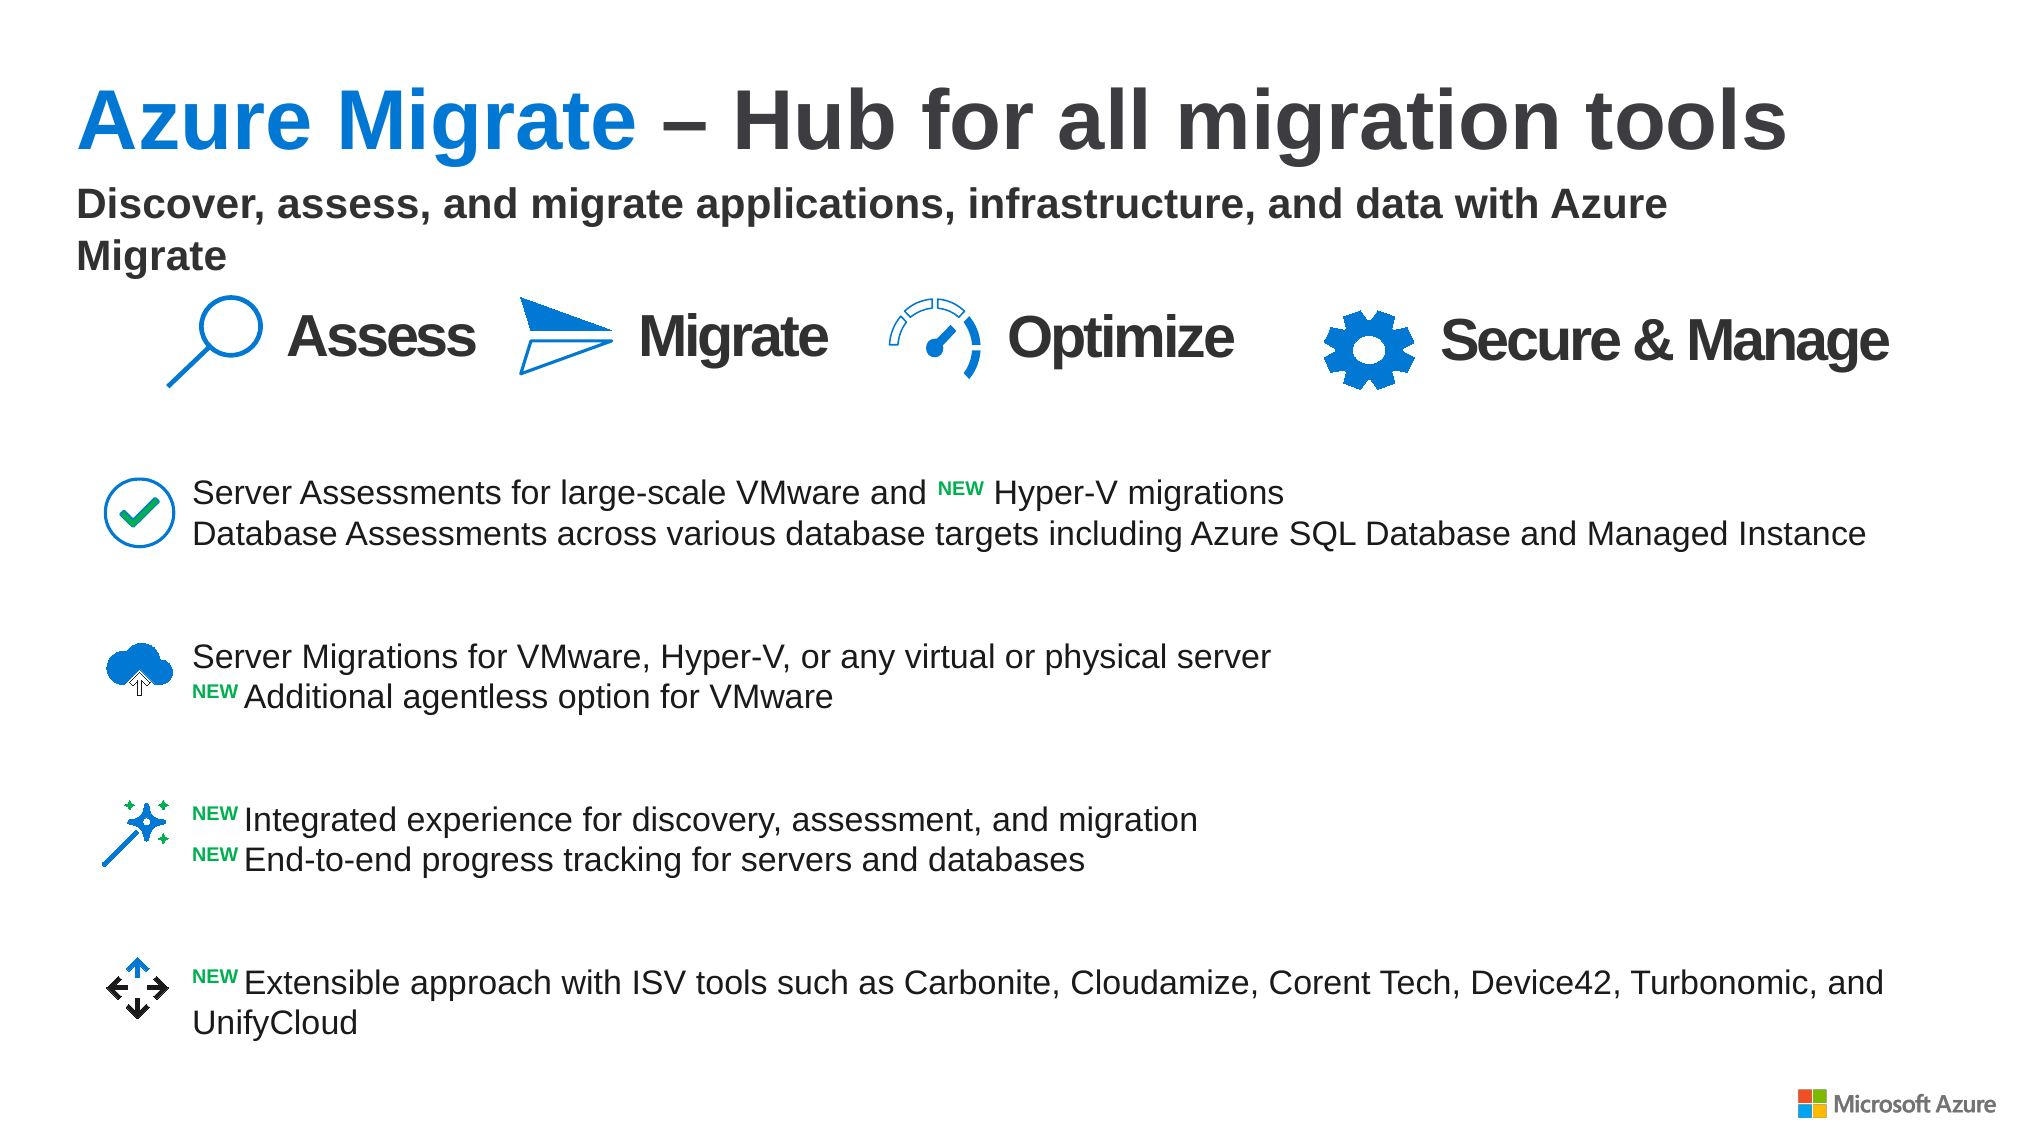

Azure Migrate – Hub for all migration tools
Discover, assess, and migrate applications, infrastructure, and data with Azure Migrate

Assess

Migrate
Optimize

Secure & Manage

Server Assessments for large-scale VMware and NEW Hyper-V migrations
Database Assessments across various database targets including Azure SQL Database and Managed Instance

Server Migrations for VMware, Hyper-V, or any virtual or physical server
NEW Additional agentless option for VMware

NEW Integrated experience for discovery, assessment, and migration
NEW End-to-end progress tracking for servers and databases

NEW Extensible approach with ISV tools such as Carbonite, Cloudamize, Corent Tech, Device42, Turbonomic, and UnifyCloud